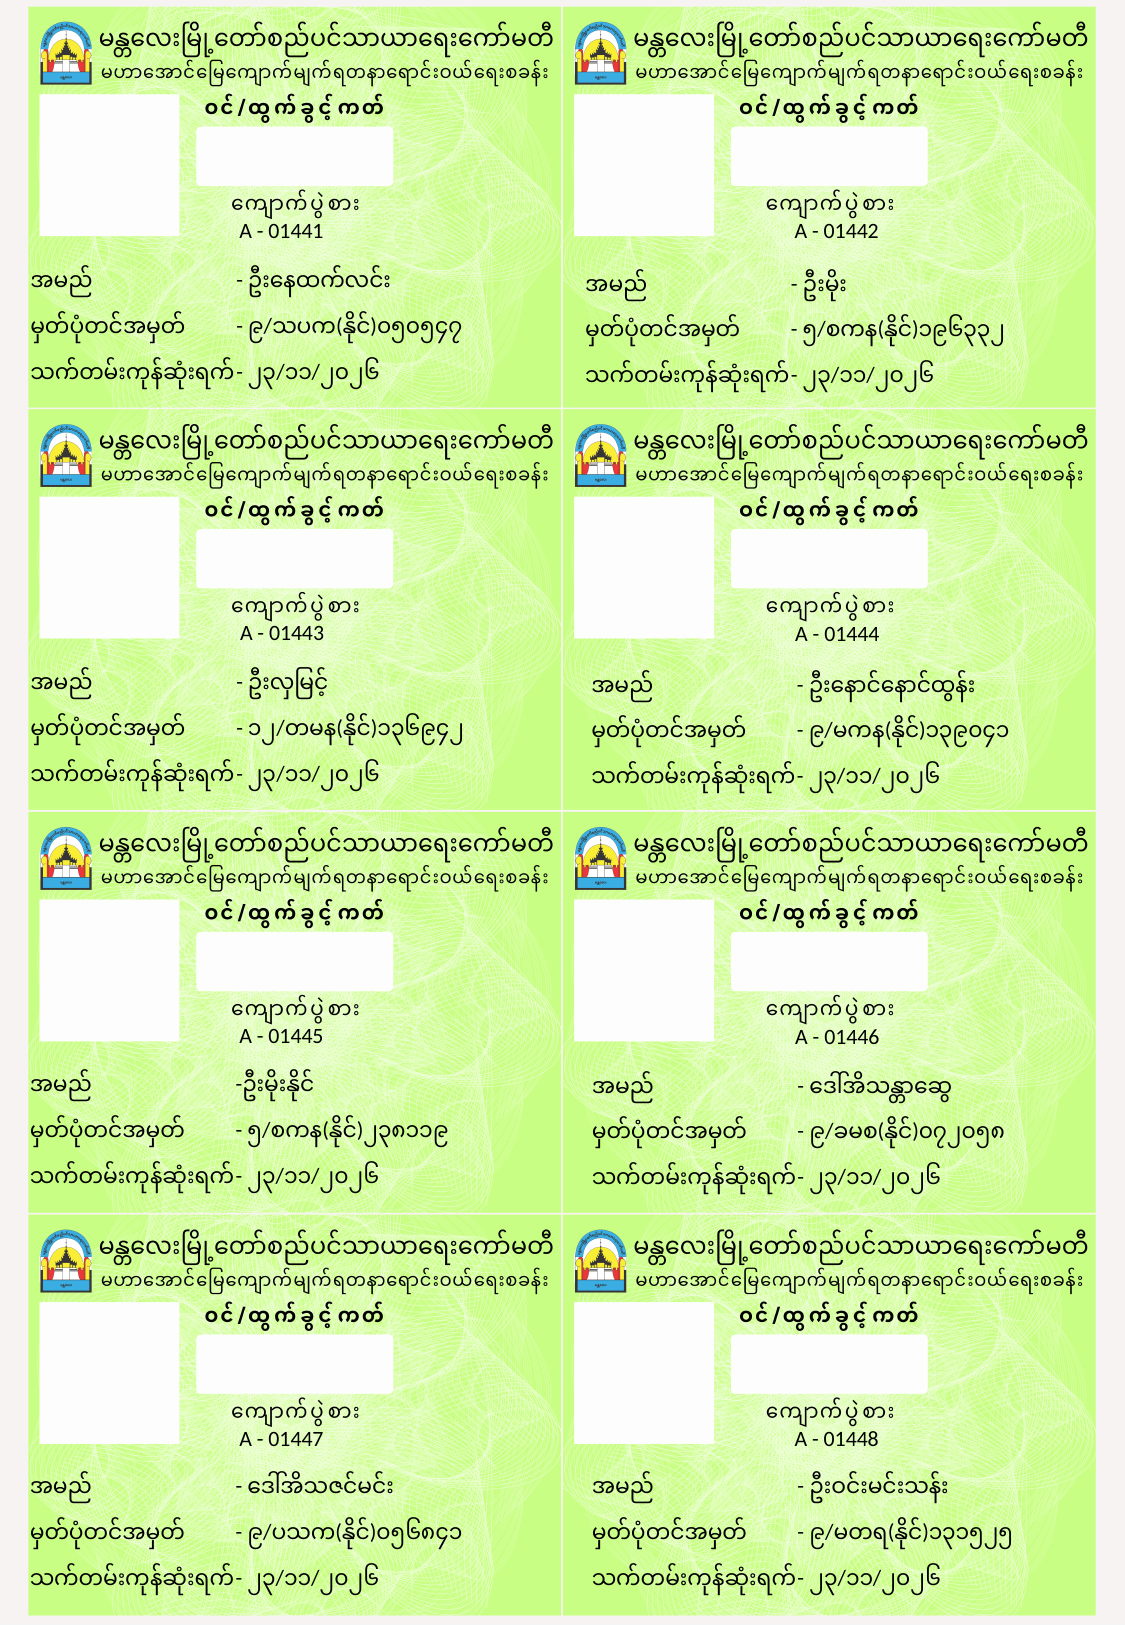

A - 01441
A - 01442
အမည်	- ဦးနေထက်လင်း
မှတ်ပုံတင်အမှတ်	- ၉/သပက(နိုင်)၀၅၀၅၄၇
သက်တမ်းကုန်ဆုံးရက်	- ၂၃/၁၁/၂၀၂၆
အမည်	- ဦးမိုး
မှတ်ပုံတင်အမှတ်	- ၅/စကန(နိုင်)၁၉၆၃၃၂
သက်တမ်းကုန်ဆုံးရက်	- ၂၃/၁၁/၂၀၂၆
A - 01443
A - 01444
အမည်	- ဦးလှမြင့်
မှတ်ပုံတင်အမှတ်	- ၁၂/တမန(နိုင်)၁၃၆၉၄၂
သက်တမ်းကုန်ဆုံးရက်	- ၂၃/၁၁/၂၀၂၆
အမည်	- ဦးနောင်နောင်ထွန်း
မှတ်ပုံတင်အမှတ်	- ၉/မကန(နိုင်)၁၃၉၀၄၁
သက်တမ်းကုန်ဆုံးရက်	- ၂၃/၁၁/၂၀၂၆
A - 01445
A - 01446
အမည်	-ဦးမိုးနိုင်
မှတ်ပုံတင်အမှတ်	- ၅/စကန(နိုင်)၂၃၈၁၁၉
သက်တမ်းကုန်ဆုံးရက်	- ၂၃/၁၁/၂၀၂၆
အမည်	- ဒေါ်အိသန္တာဆွေ
မှတ်ပုံတင်အမှတ်	- ၉/ခမစ(နိုင်)၀၇၂၀၅၈
သက်တမ်းကုန်ဆုံးရက်	- ၂၃/၁၁/၂၀၂၆
A - 01447
A - 01448
အမည်	- ဒေါ်အိသဇင်မင်း
မှတ်ပုံတင်အမှတ်	- ၉/ပသက(နိုင်)၀၅၆၈၄၁
သက်တမ်းကုန်ဆုံးရက်	- ၂၃/၁၁/၂၀၂၆
အမည်	- ဦးဝင်းမင်းသန်း
မှတ်ပုံတင်အမှတ်	- ၉/မတရ(နိုင်)၁၃၁၅၂၅
သက်တမ်းကုန်ဆုံးရက်	- ၂၃/၁၁/၂၀၂၆